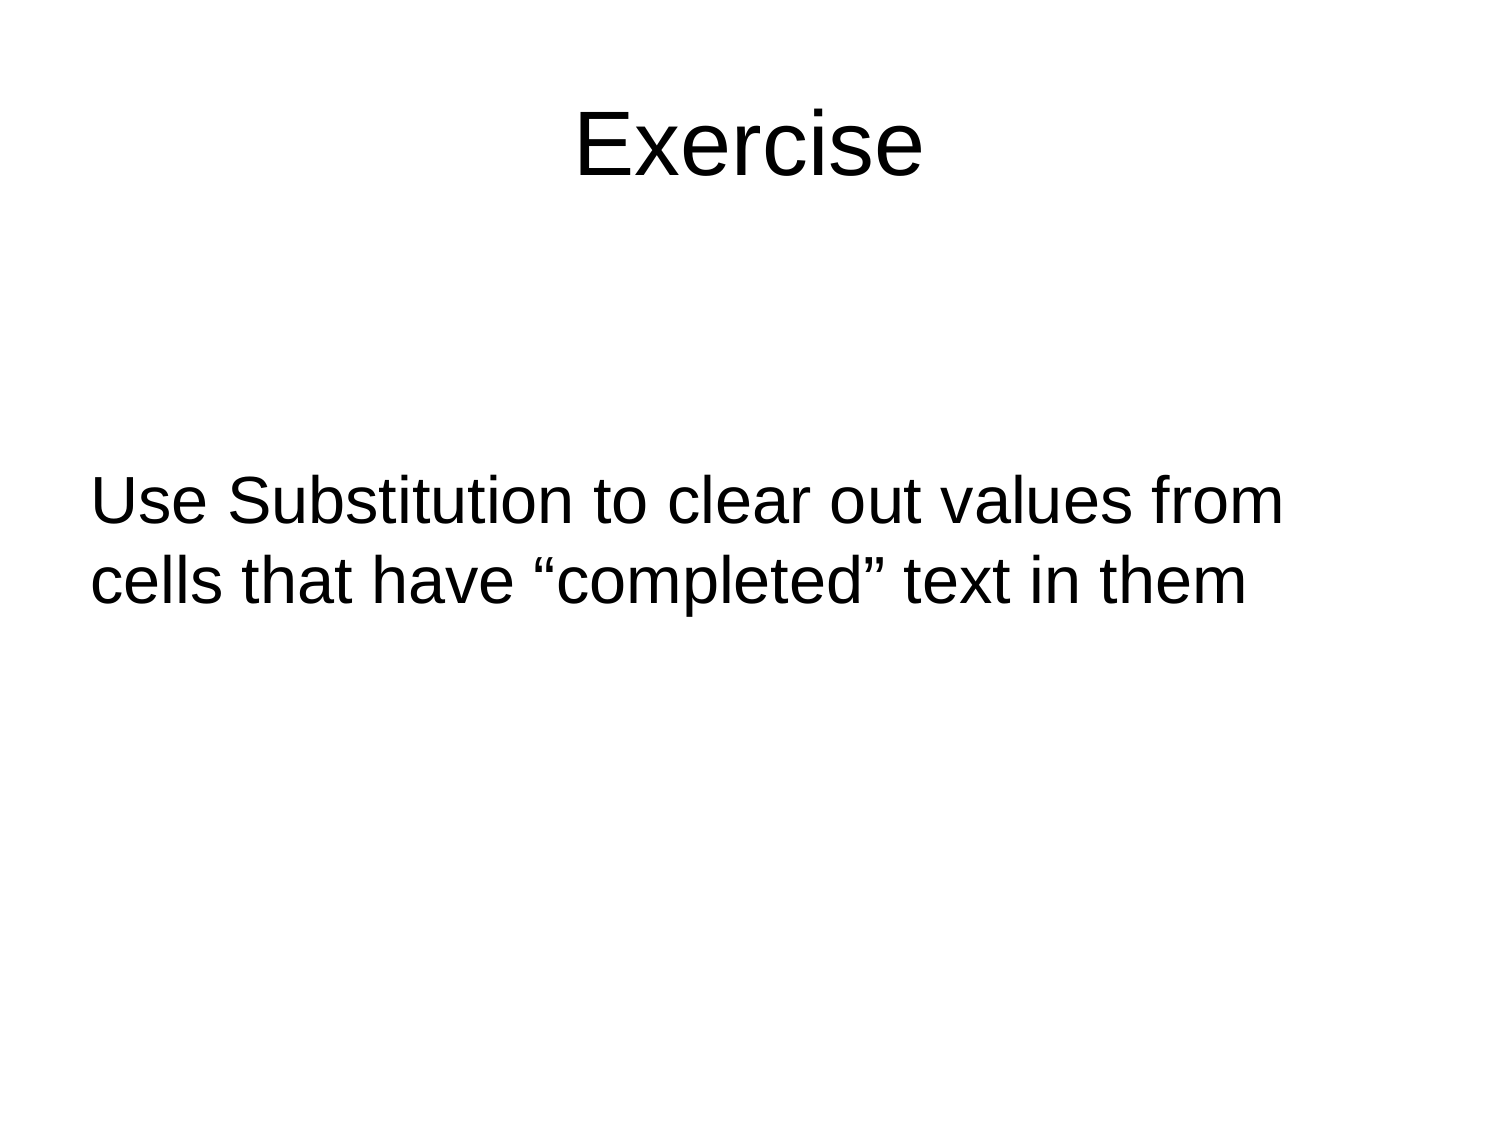

# Exercise

Use Substitution to clear out values from cells that have “completed” text in them